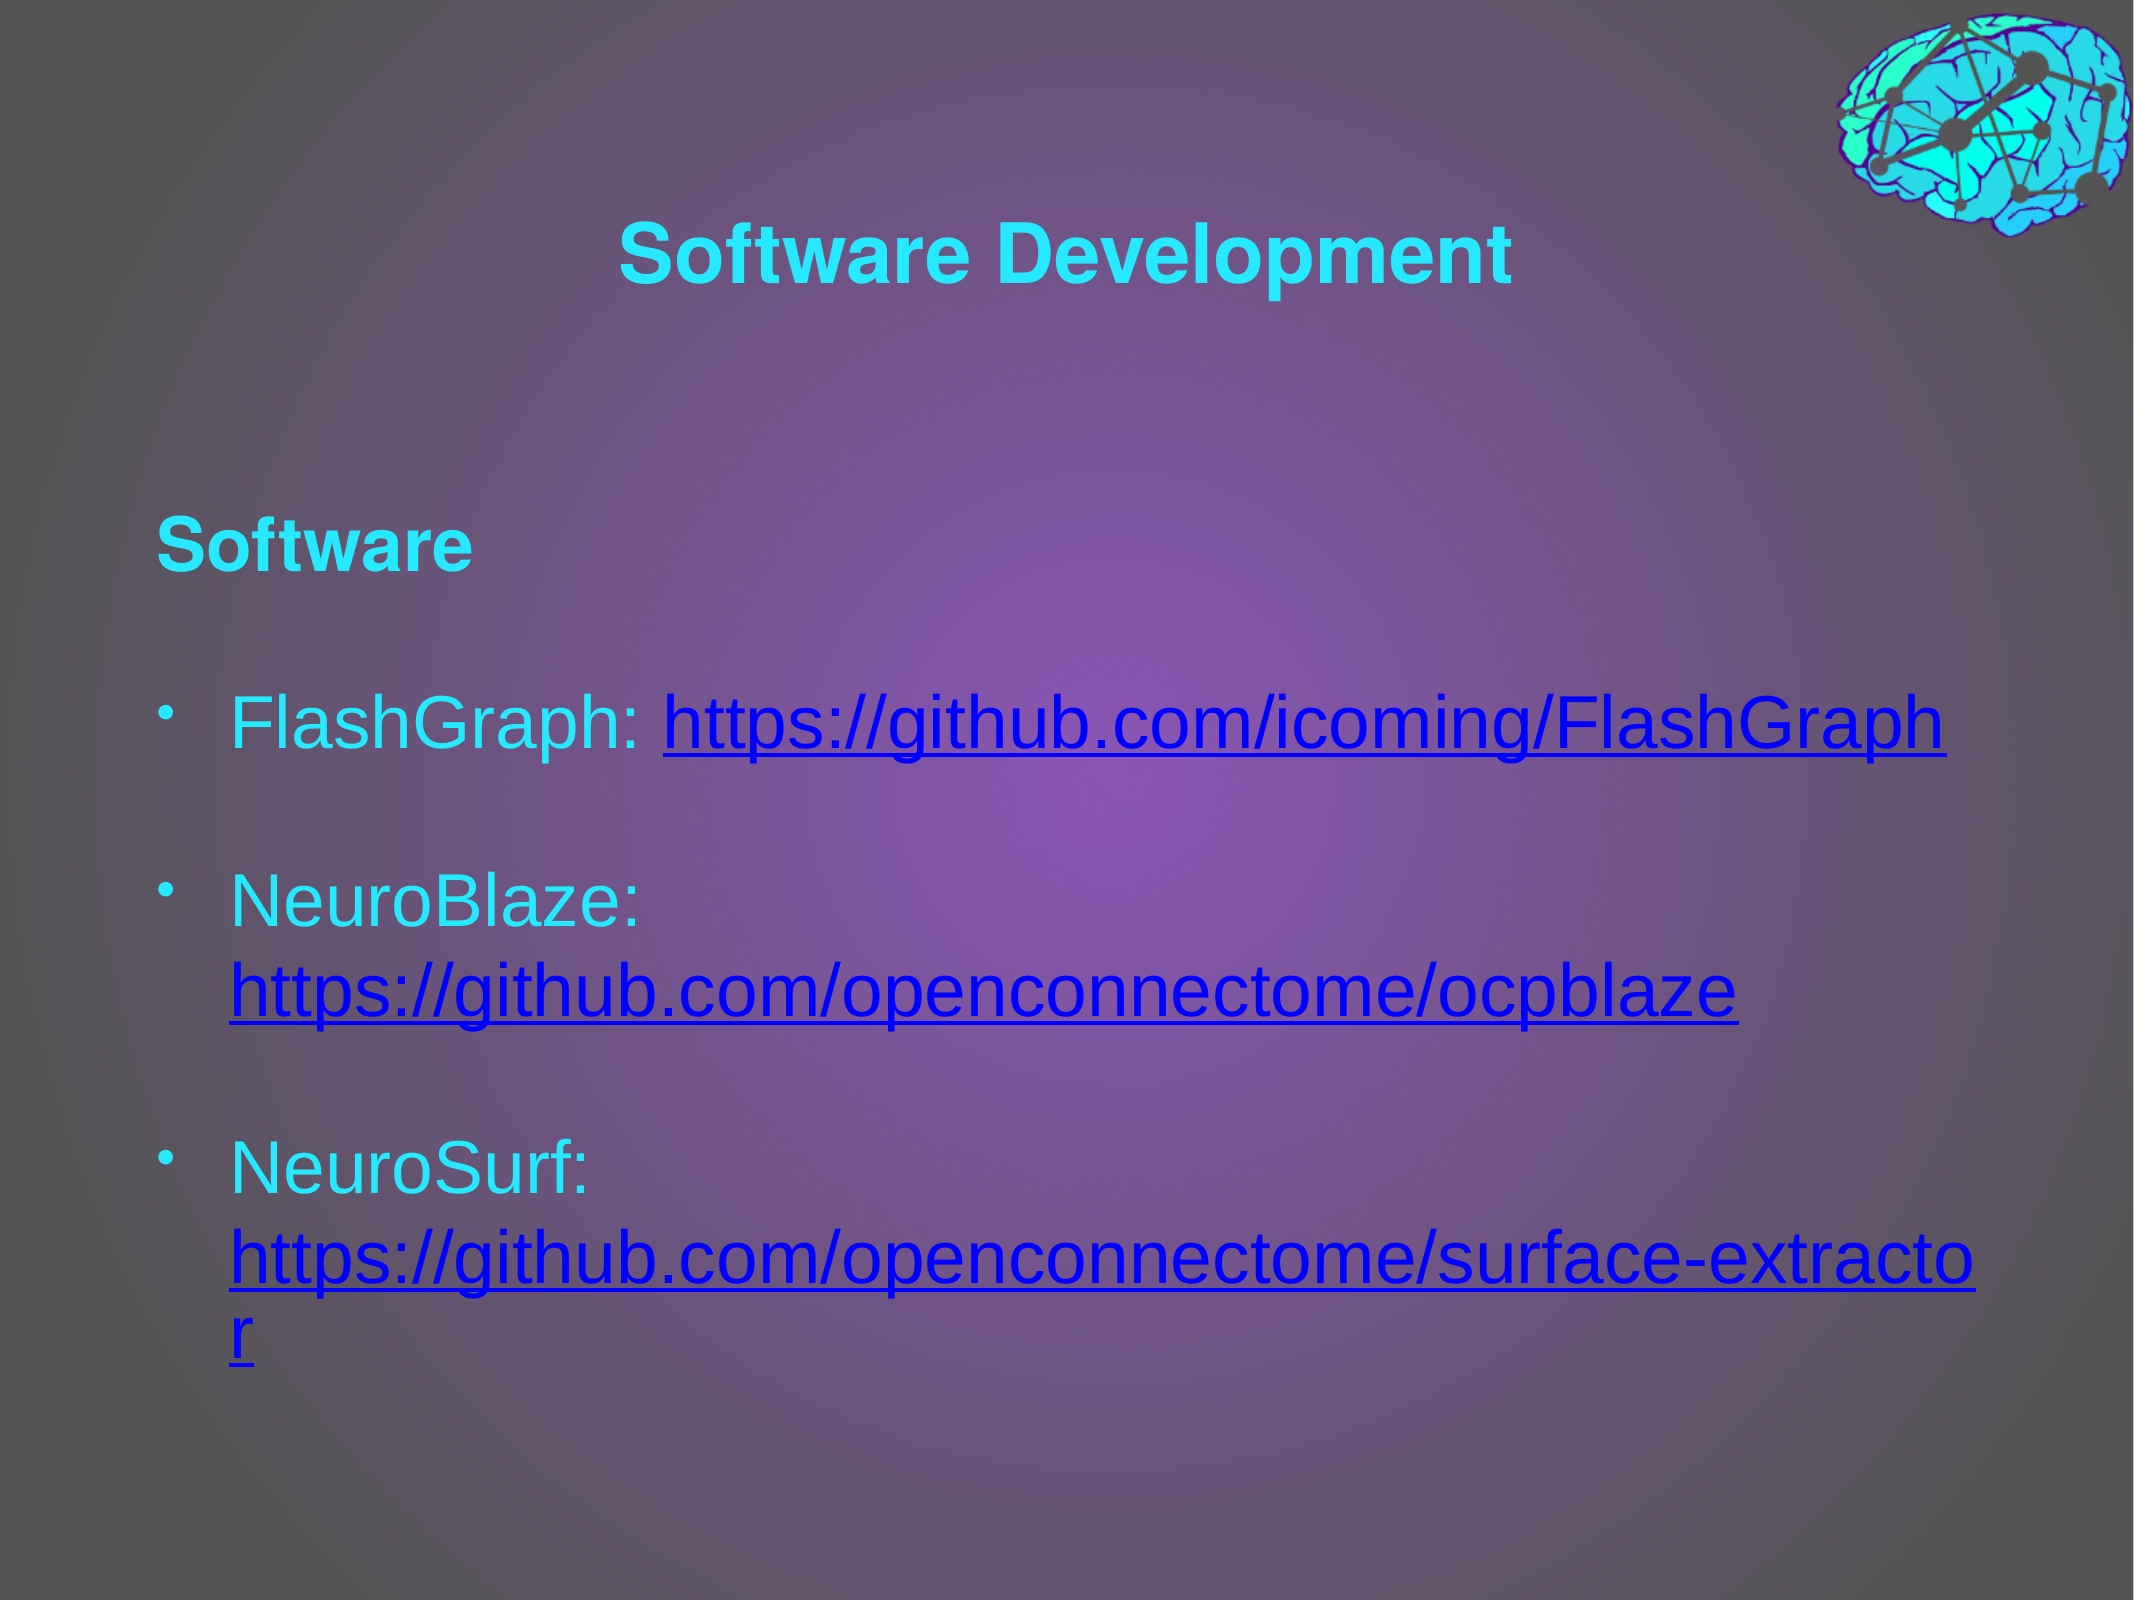

# Software Development
Software
FlashGraph: https://github.com/icoming/FlashGraph
NeuroBlaze: https://github.com/openconnectome/ocpblaze
NeuroSurf: https://github.com/openconnectome/surface-extractor